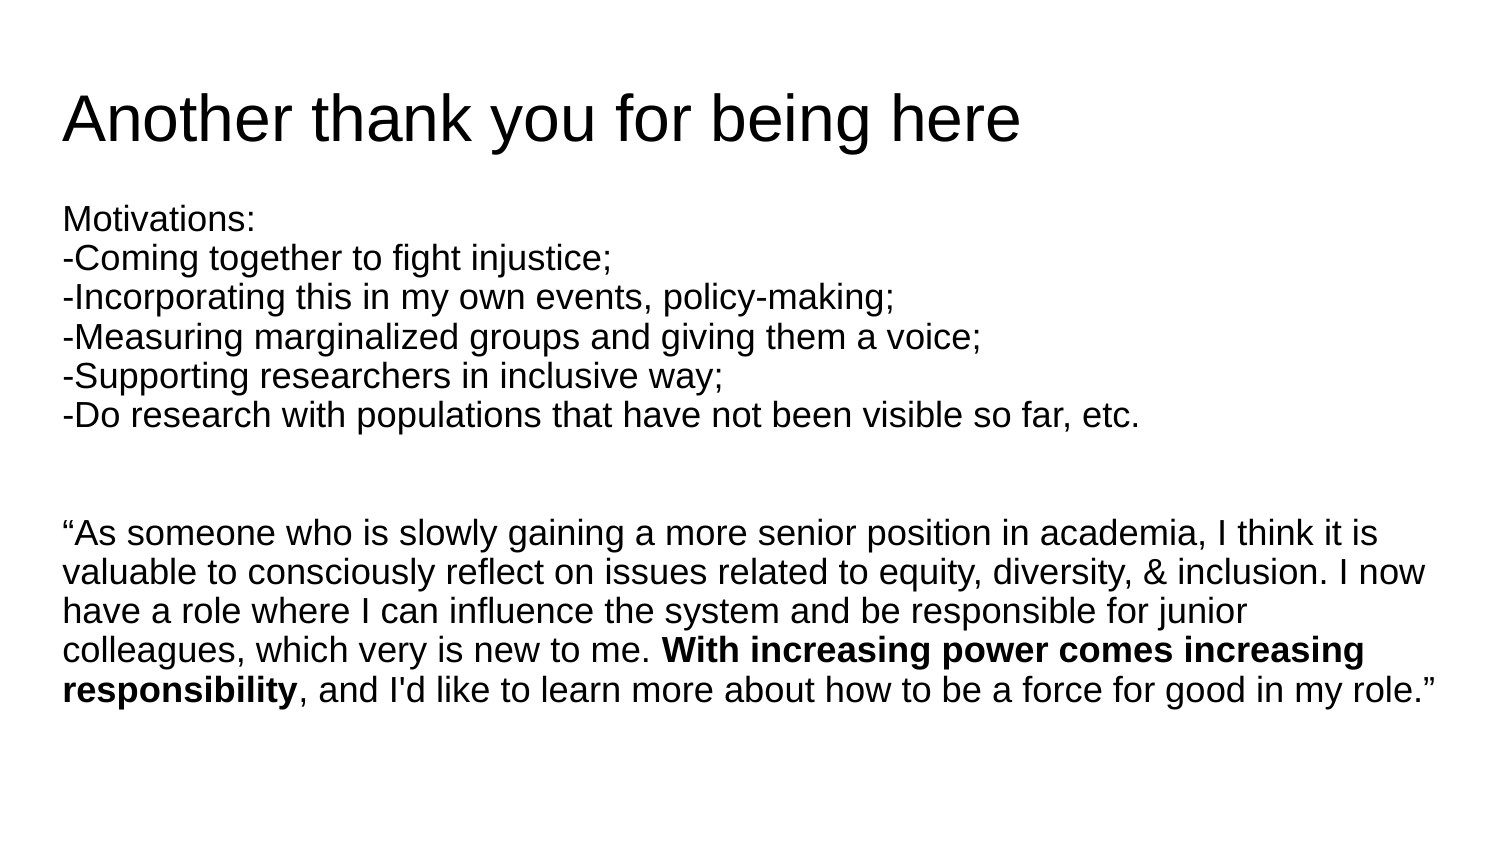

# Another thank you for being here
Motivations:
-Coming together to fight injustice;
-Incorporating this in my own events, policy-making;
-Measuring marginalized groups and giving them a voice;
-Supporting researchers in inclusive way;
-Do research with populations that have not been visible so far, etc.

“As someone who is slowly gaining a more senior position in academia, I think it is valuable to consciously reflect on issues related to equity, diversity, & inclusion. I now have a role where I can influence the system and be responsible for junior colleagues, which very is new to me. With increasing power comes increasing responsibility, and I'd like to learn more about how to be a force for good in my role.”